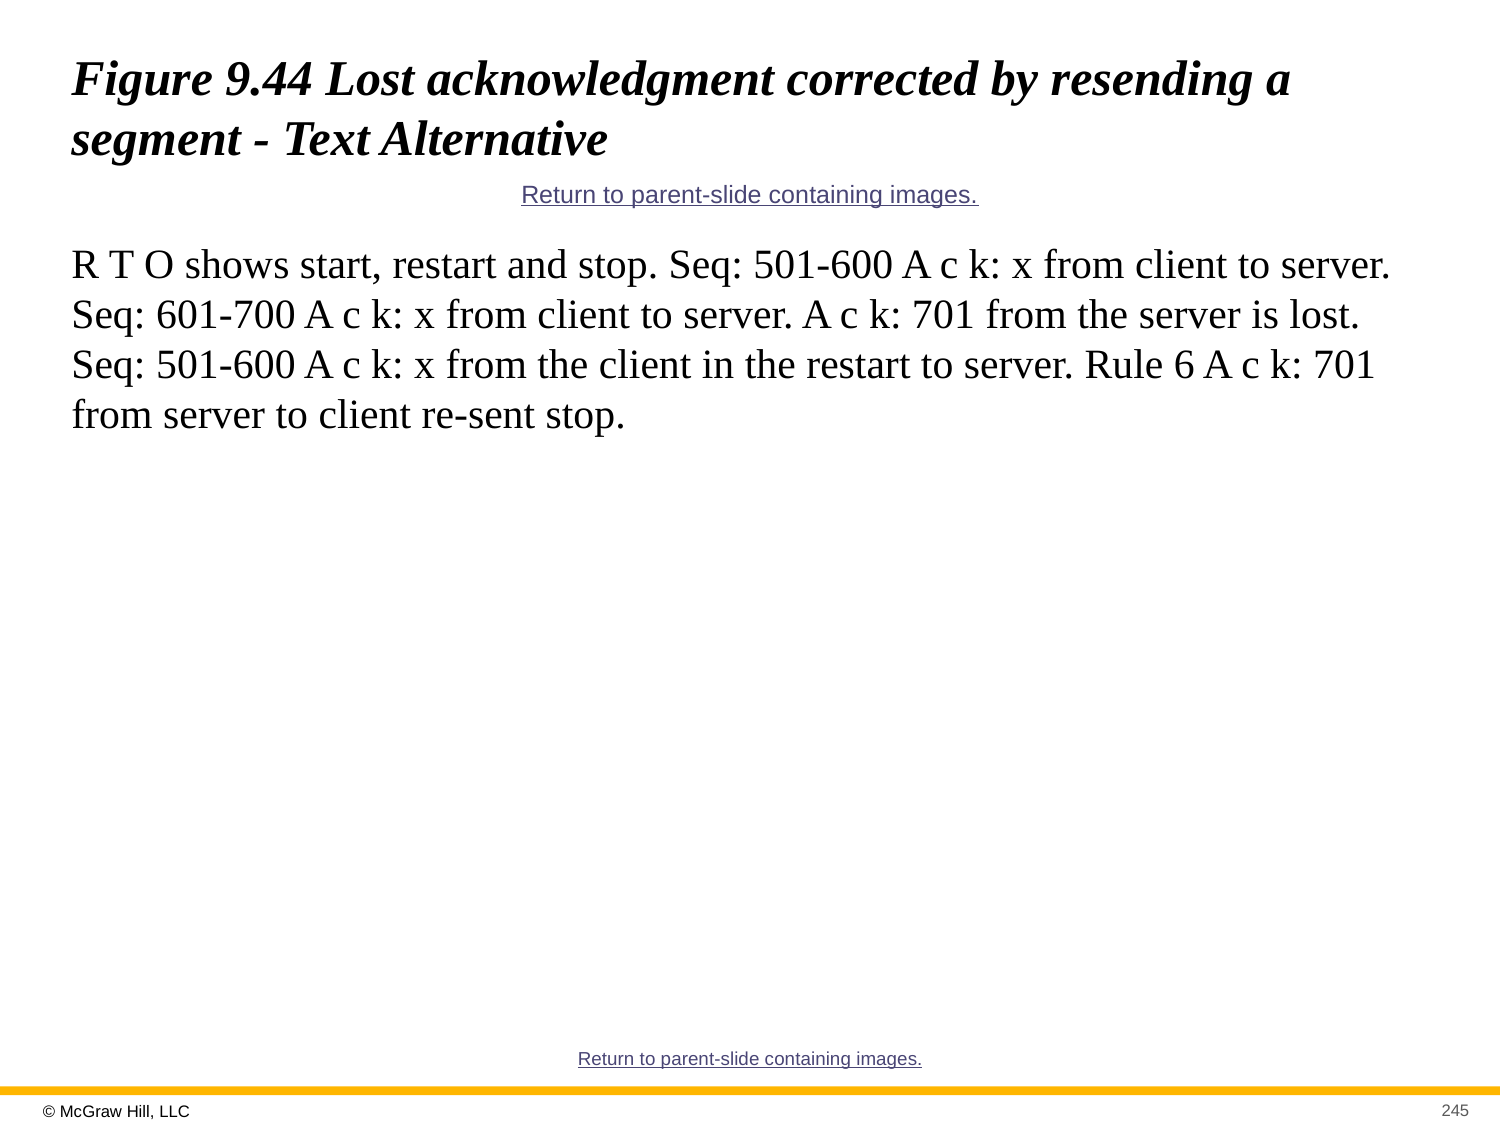

# Figure 9.44 Lost acknowledgment corrected by resending a segment - Text Alternative
Return to parent-slide containing images.
R T O shows start, restart and stop. Seq: 501-600 A c k: x from client to server. Seq: 601-700 A c k: x from client to server. A c k: 701 from the server is lost. Seq: 501-600 A c k: x from the client in the restart to server. Rule 6 A c k: 701 from server to client re-sent stop.
Return to parent-slide containing images.
245